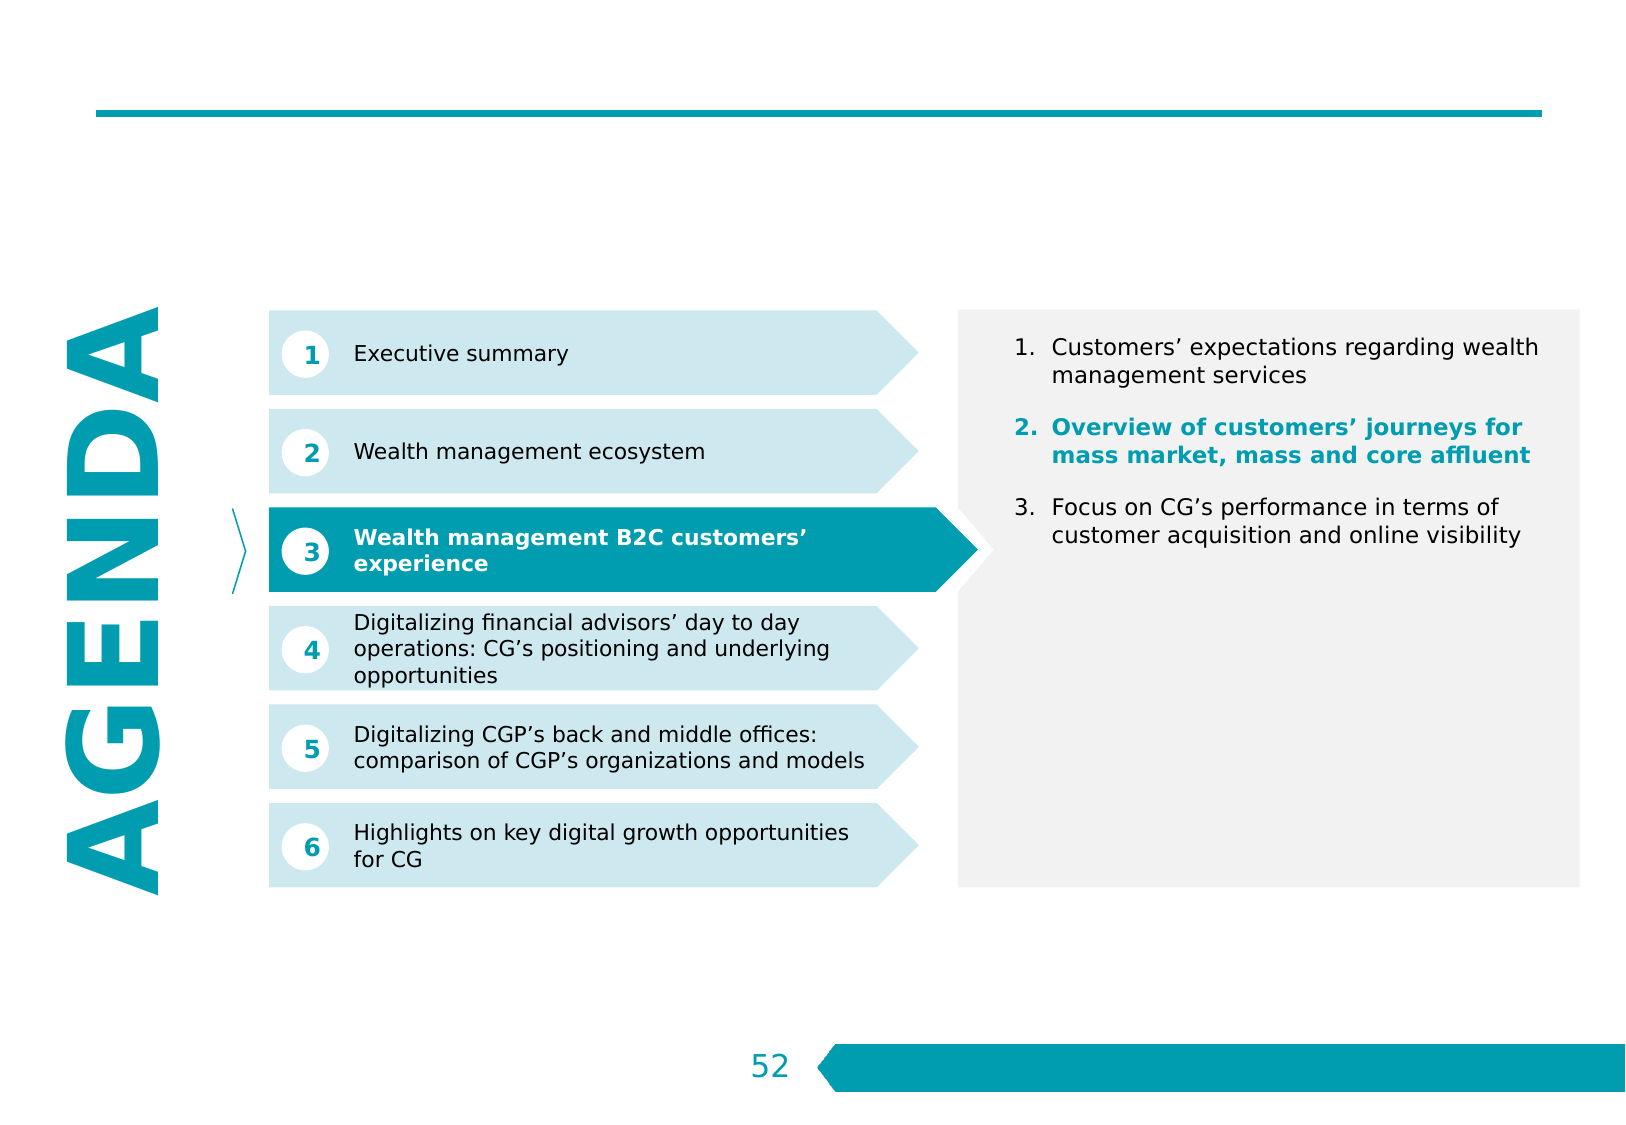

#
Customers’ expectations regarding wealth management services
Overview of customers’ journeys for mass market, mass and core affluent
Focus on CG’s performance in terms of customer acquisition and online visibility
Executive summary
1
Wealth management ecosystem
2
Wealth management B2C customers’ experience

AGENDA
3

Digitalizing financial advisors’ day to day operations: CG’s positioning and underlying opportunities
4
Digitalizing CGP’s back and middle offices: comparison of CGP’s organizations and models
5
Highlights on key digital growth opportunities for CG
6